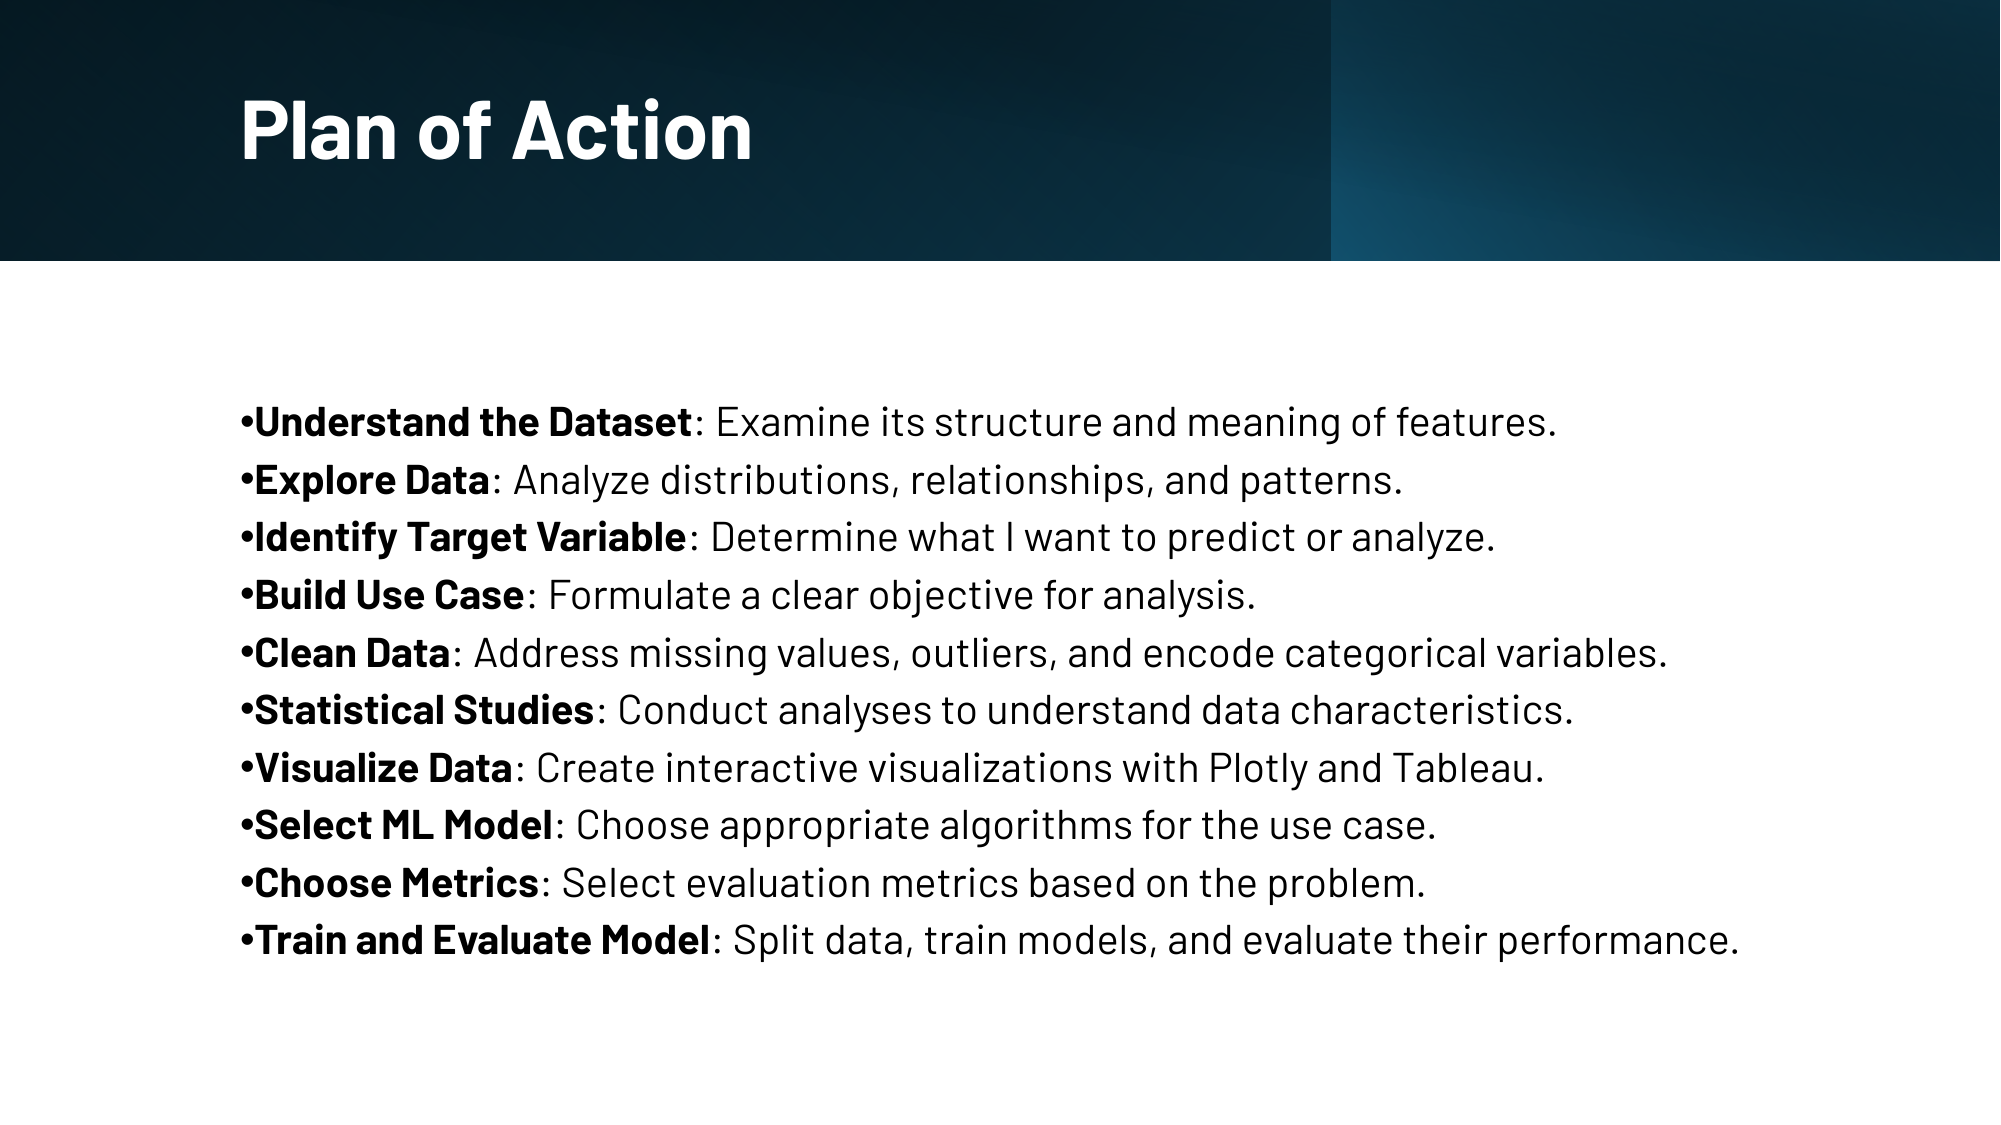

Plan of Action
Understand the Dataset: Examine its structure and meaning of features.
Explore Data: Analyze distributions, relationships, and patterns.
Identify Target Variable: Determine what I want to predict or analyze.
Build Use Case: Formulate a clear objective for analysis.
Clean Data: Address missing values, outliers, and encode categorical variables.
Statistical Studies: Conduct analyses to understand data characteristics.
Visualize Data: Create interactive visualizations with Plotly and Tableau.
Select ML Model: Choose appropriate algorithms for the use case.
Choose Metrics: Select evaluation metrics based on the problem.
Train and Evaluate Model: Split data, train models, and evaluate their performance.